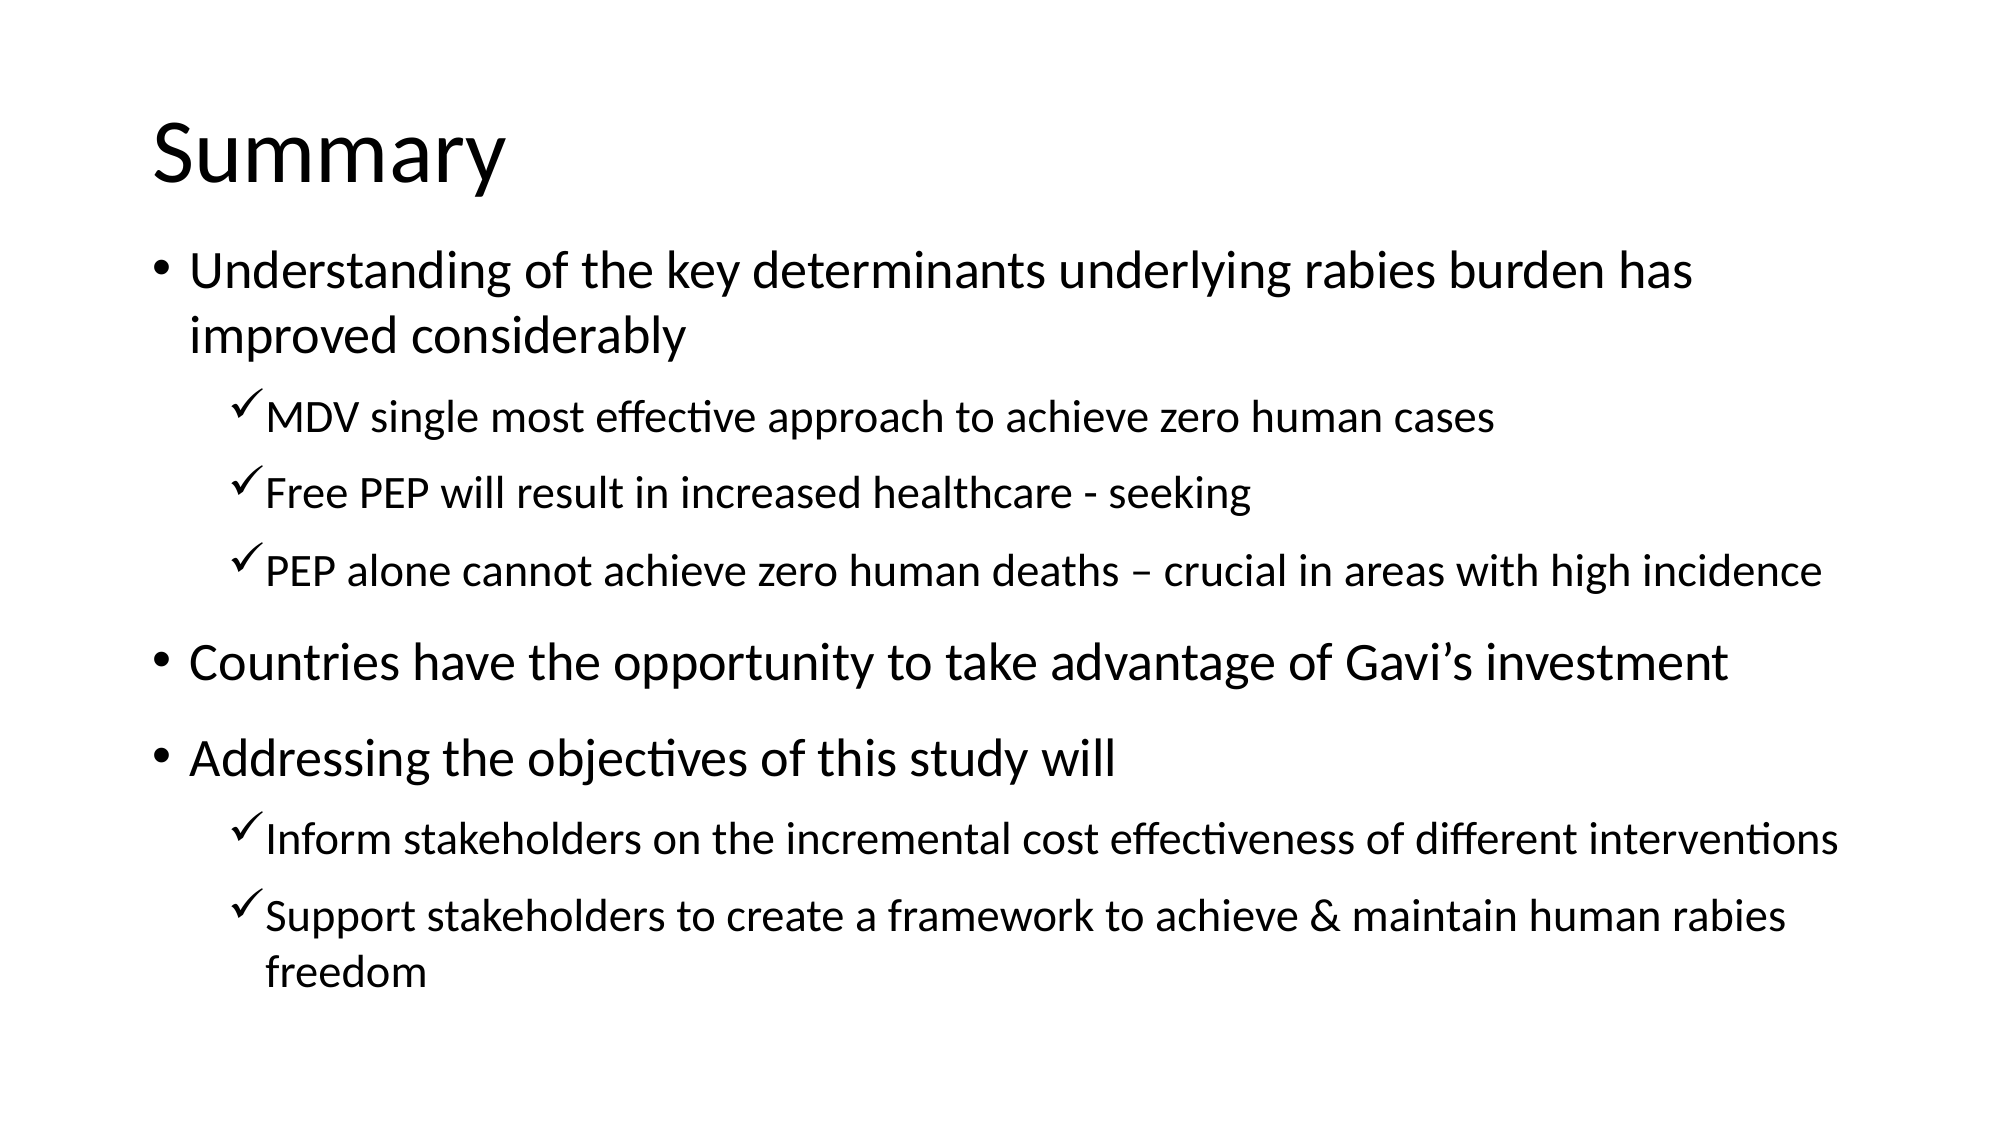

# Summary
Understanding of the key determinants underlying rabies burden has improved considerably
MDV single most effective approach to achieve zero human cases
Free PEP will result in increased healthcare - seeking
PEP alone cannot achieve zero human deaths – crucial in areas with high incidence
Countries have the opportunity to take advantage of Gavi’s investment
Addressing the objectives of this study will
Inform stakeholders on the incremental cost effectiveness of different interventions
Support stakeholders to create a framework to achieve & maintain human rabies freedom